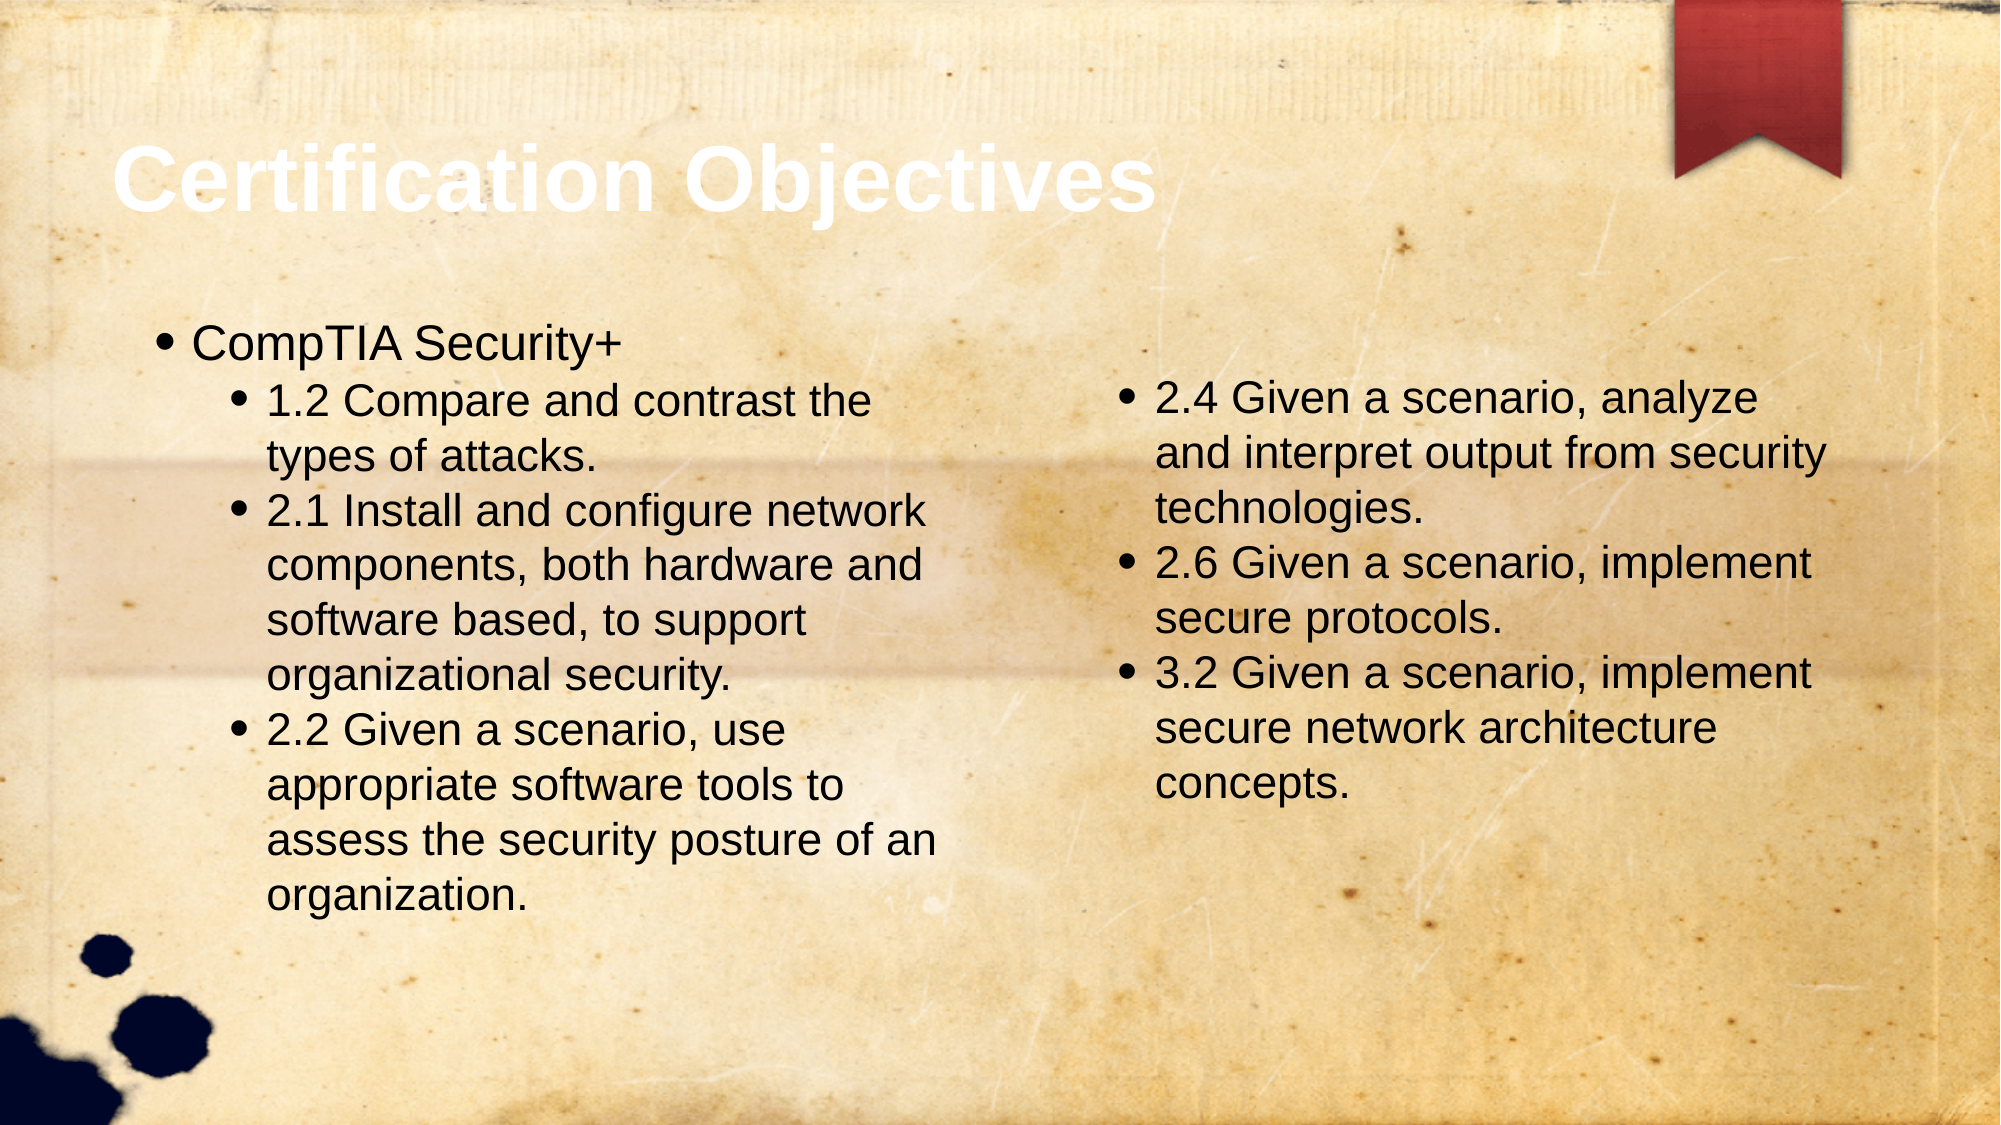

Certification Objectives
CompTIA Security+
1.2 Compare and contrast the types of attacks.
2.1 Install and configure network components, both hardware and software based, to support organizational security.
2.2 Given a scenario, use appropriate software tools to assess the security posture of an organization.

2.4 Given a scenario, analyze and interpret output from security technologies.
2.6 Given a scenario, implement secure protocols.
3.2 Given a scenario, implement secure network architecture concepts.